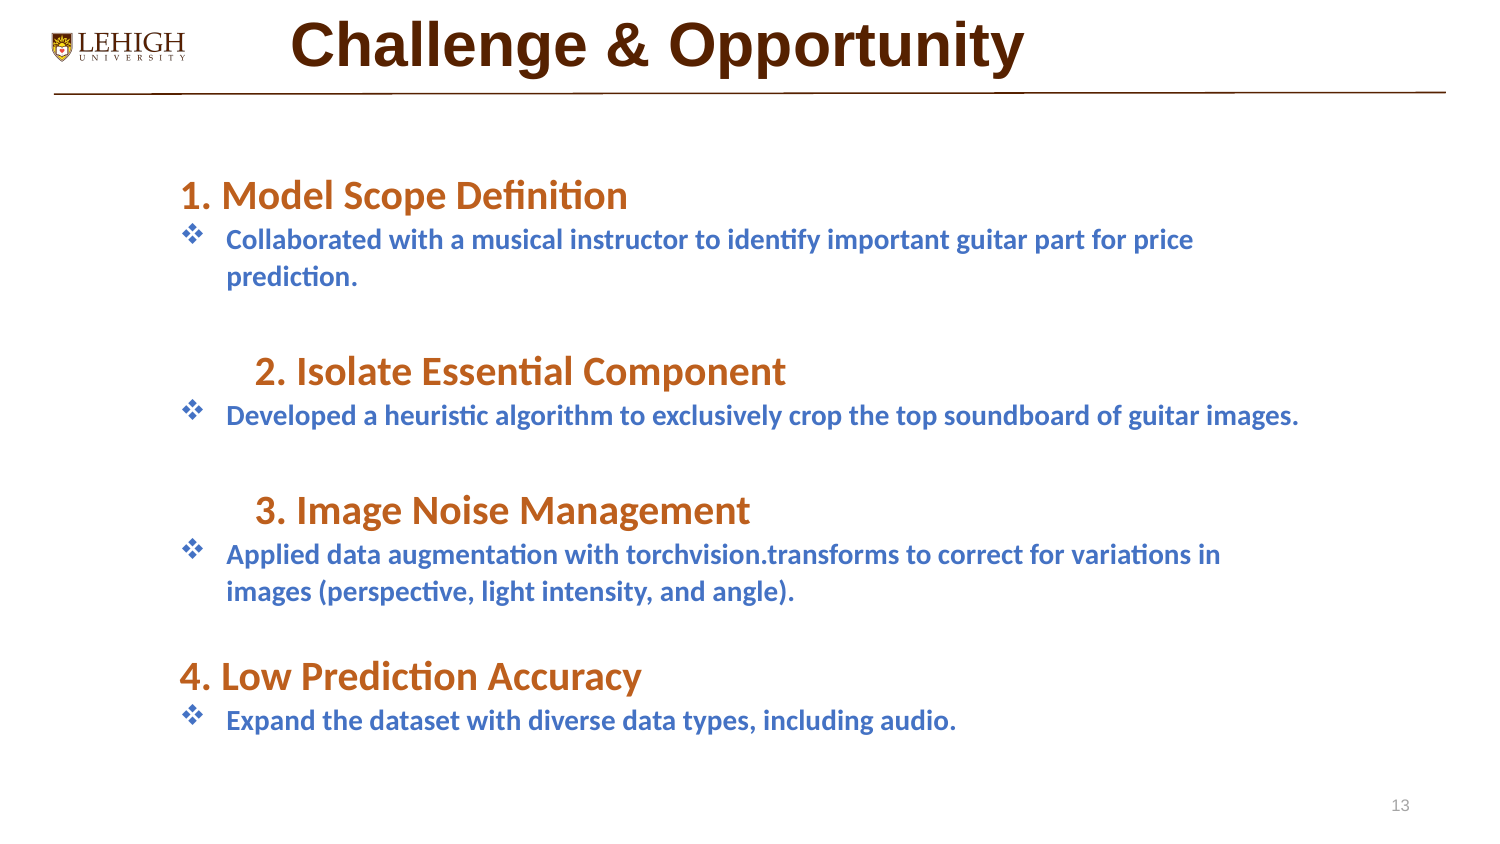

Challenge & Opportunity
1. Model Scope Definition
Collaborated with a musical instructor to identify important guitar part for price prediction.

2. Isolate Essential Component
Developed a heuristic algorithm to exclusively crop the top soundboard of guitar images.

3. Image Noise Management
Applied data augmentation with torchvision.transforms to correct for variations in images (perspective, light intensity, and angle).

4. Low Prediction Accuracy
Expand the dataset with diverse data types, including audio.